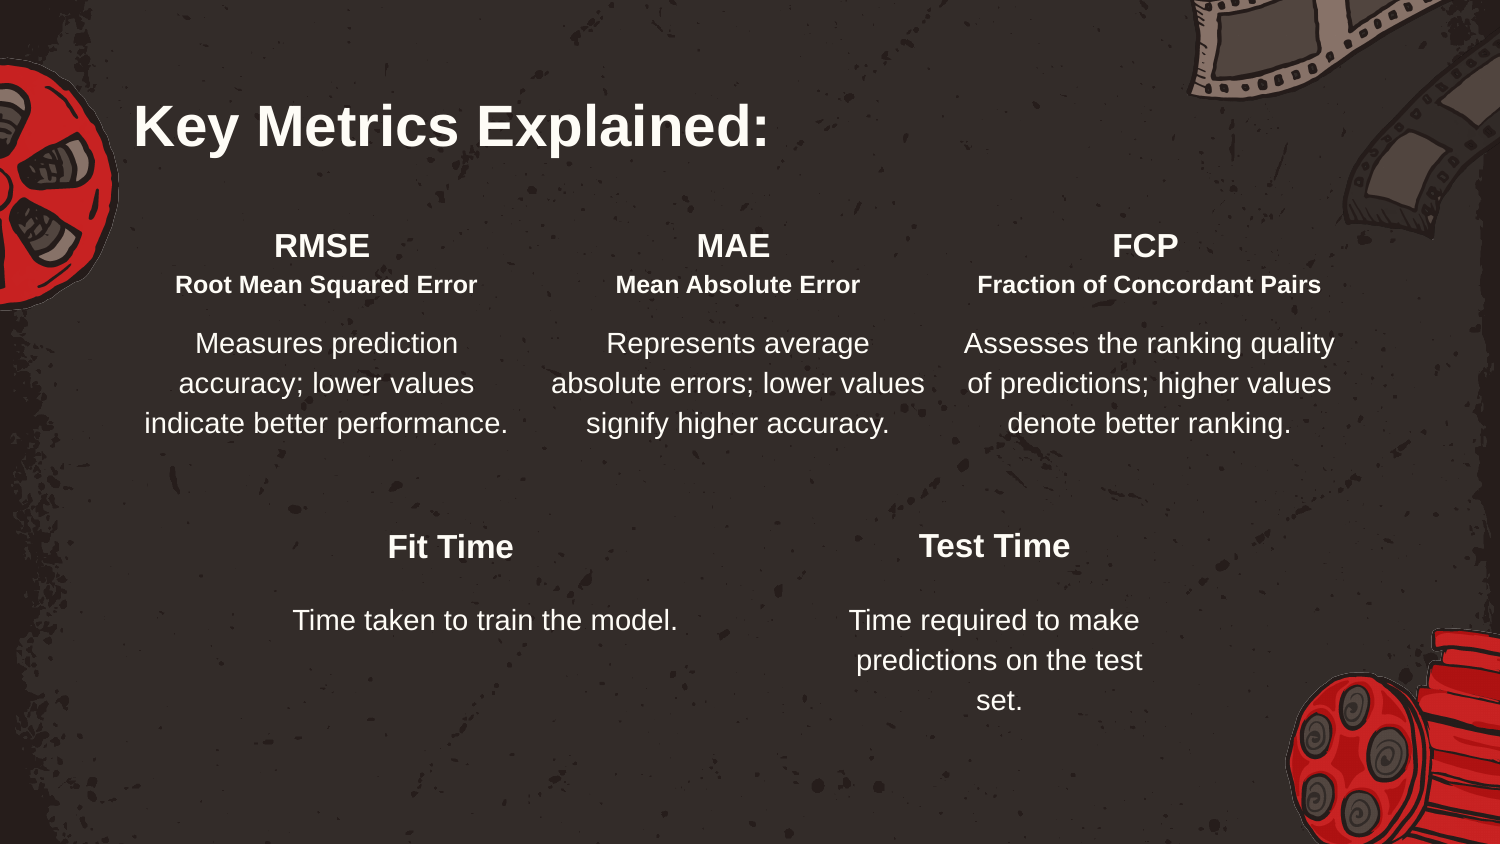

# Key Metrics Explained:
RMSE
Root Mean Squared Error
MAE
Mean Absolute Error
FCP
Fraction of Concordant Pairs
Measures prediction accuracy; lower values indicate better performance.
Represents average absolute errors; lower values signify higher accuracy.
Assesses the ranking quality of predictions; higher values denote better ranking.
Test Time
Fit Time
Time taken to train the model.
     Time required to make predictions on the test set.